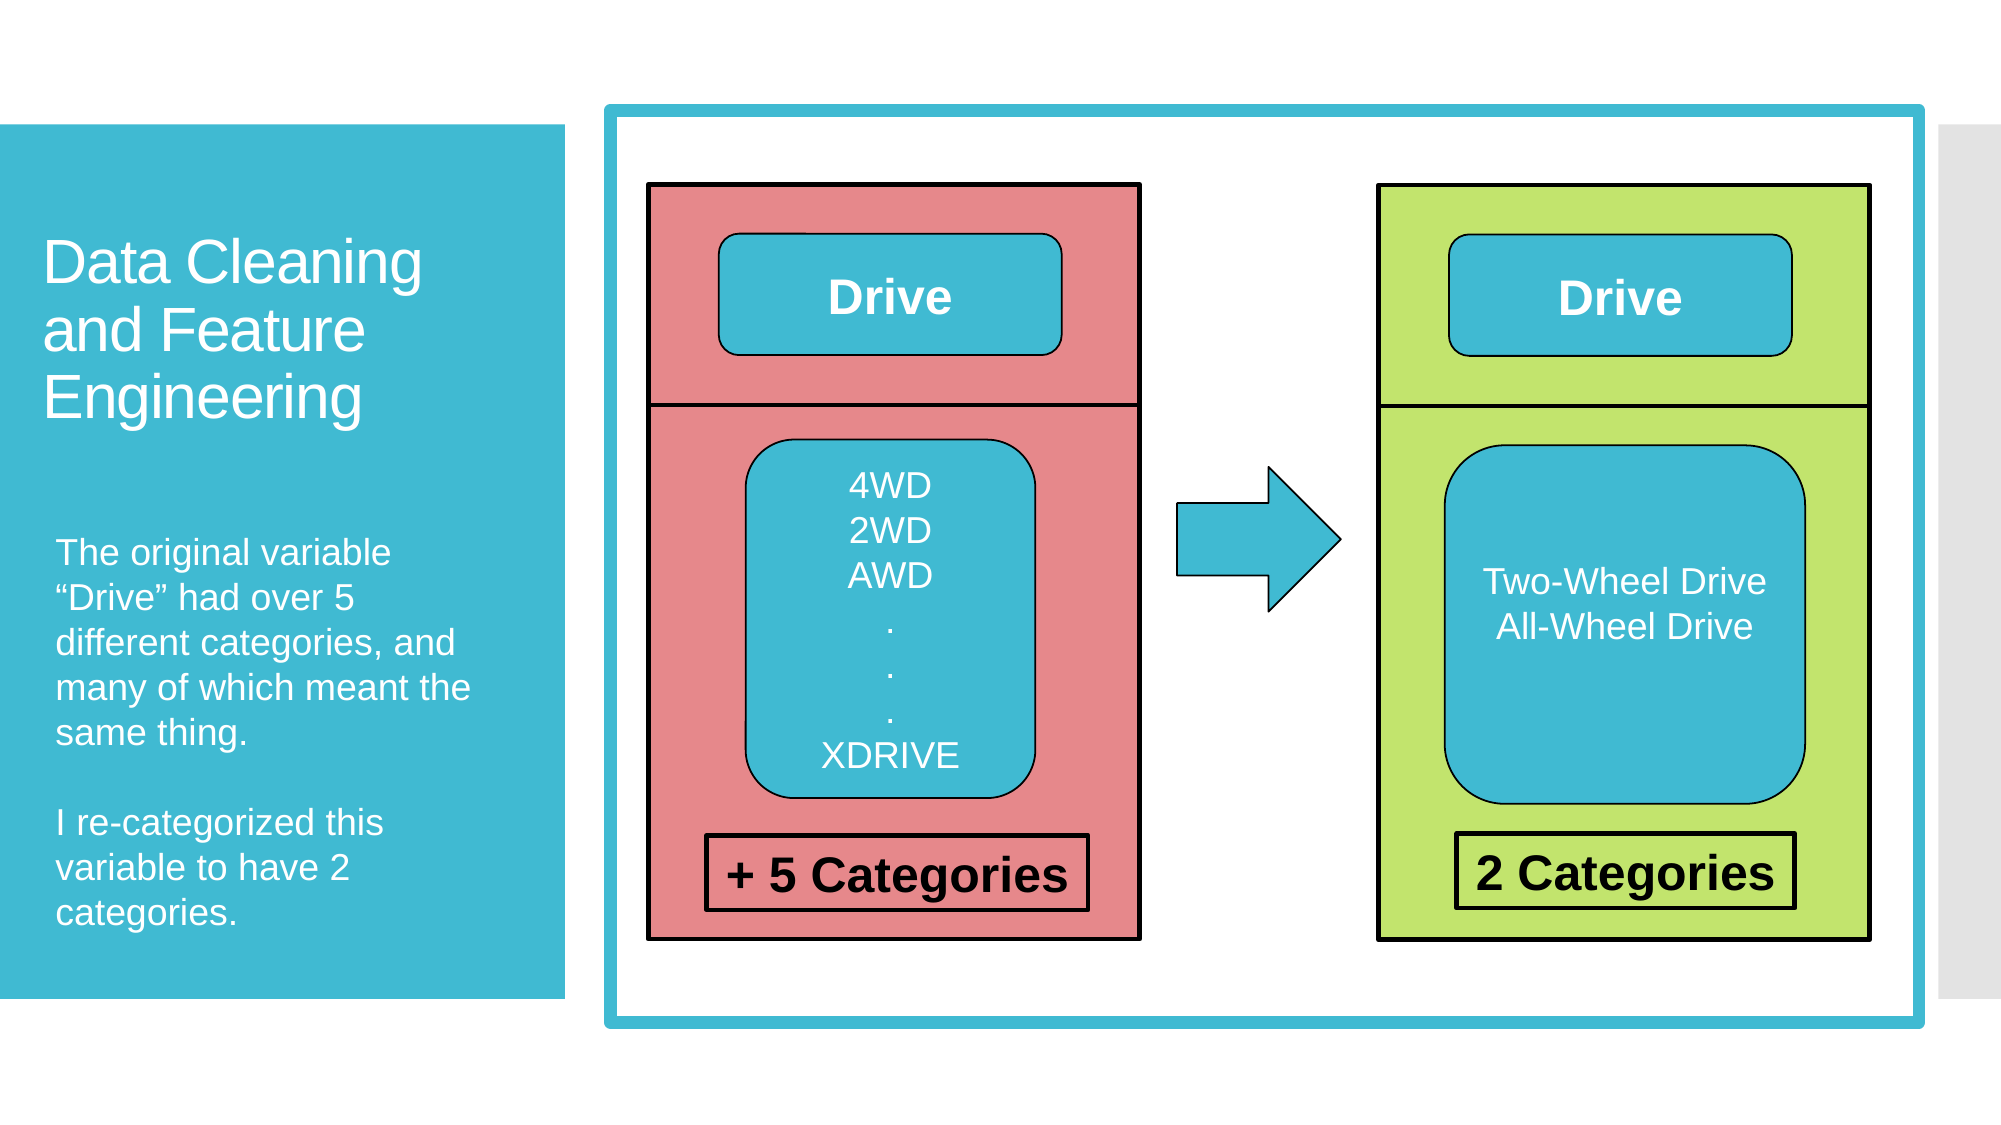

Data Cleaning and Feature Engineering
Drive
Drive
4WD
2WD
AWD
.
.
.
XDRIVE
Two-Wheel Drive
All-Wheel Drive

The original variable “Drive” had over 5 different categories, and many of which meant the same thing.

I re-categorized this variable to have 2 categories.
2 Categories
+ 5 Categories